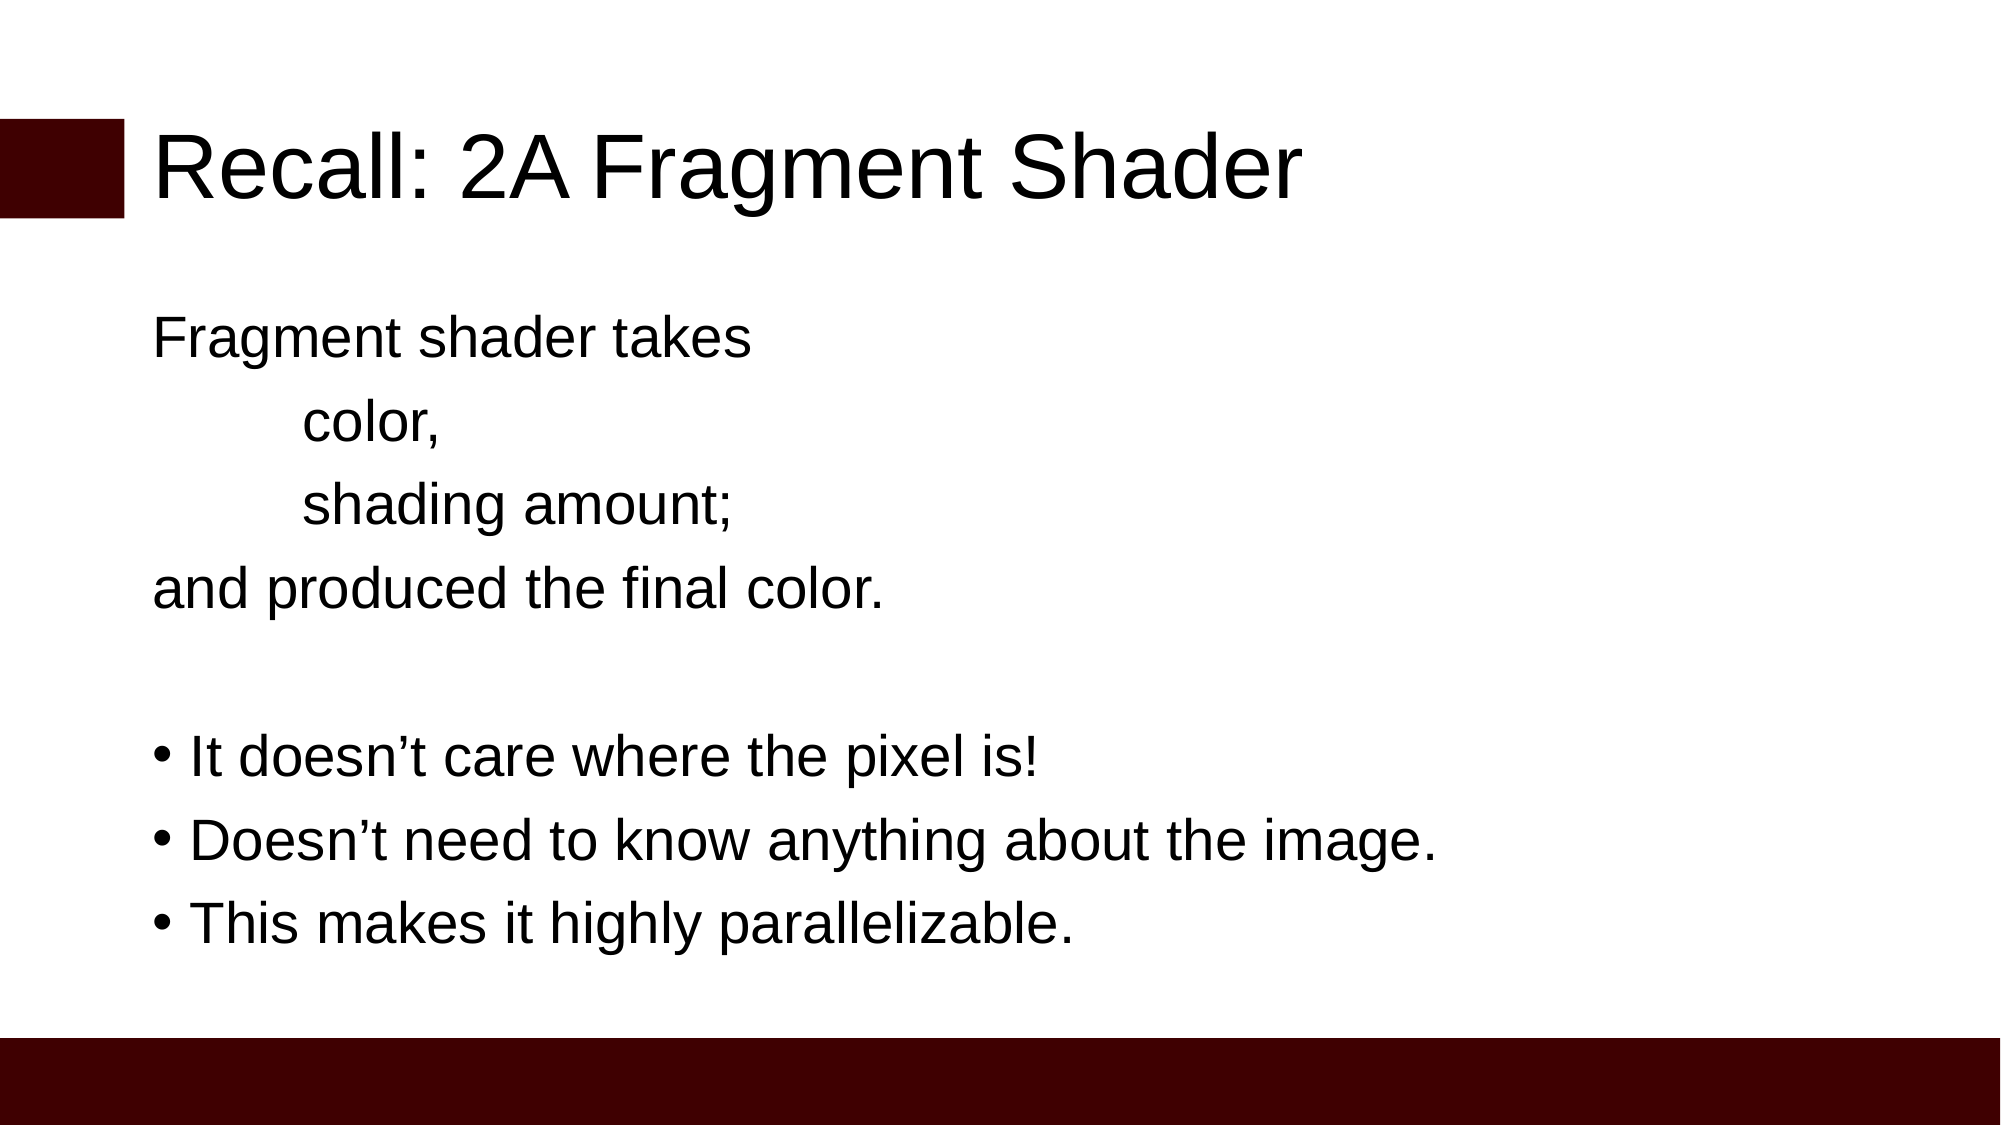

# Recall: 2A Fragment Shader
Fragment shader takes
	color,
	shading amount;
and produced the final color.

It doesn’t care where the pixel is!
Doesn’t need to know anything about the image.
This makes it highly parallelizable.